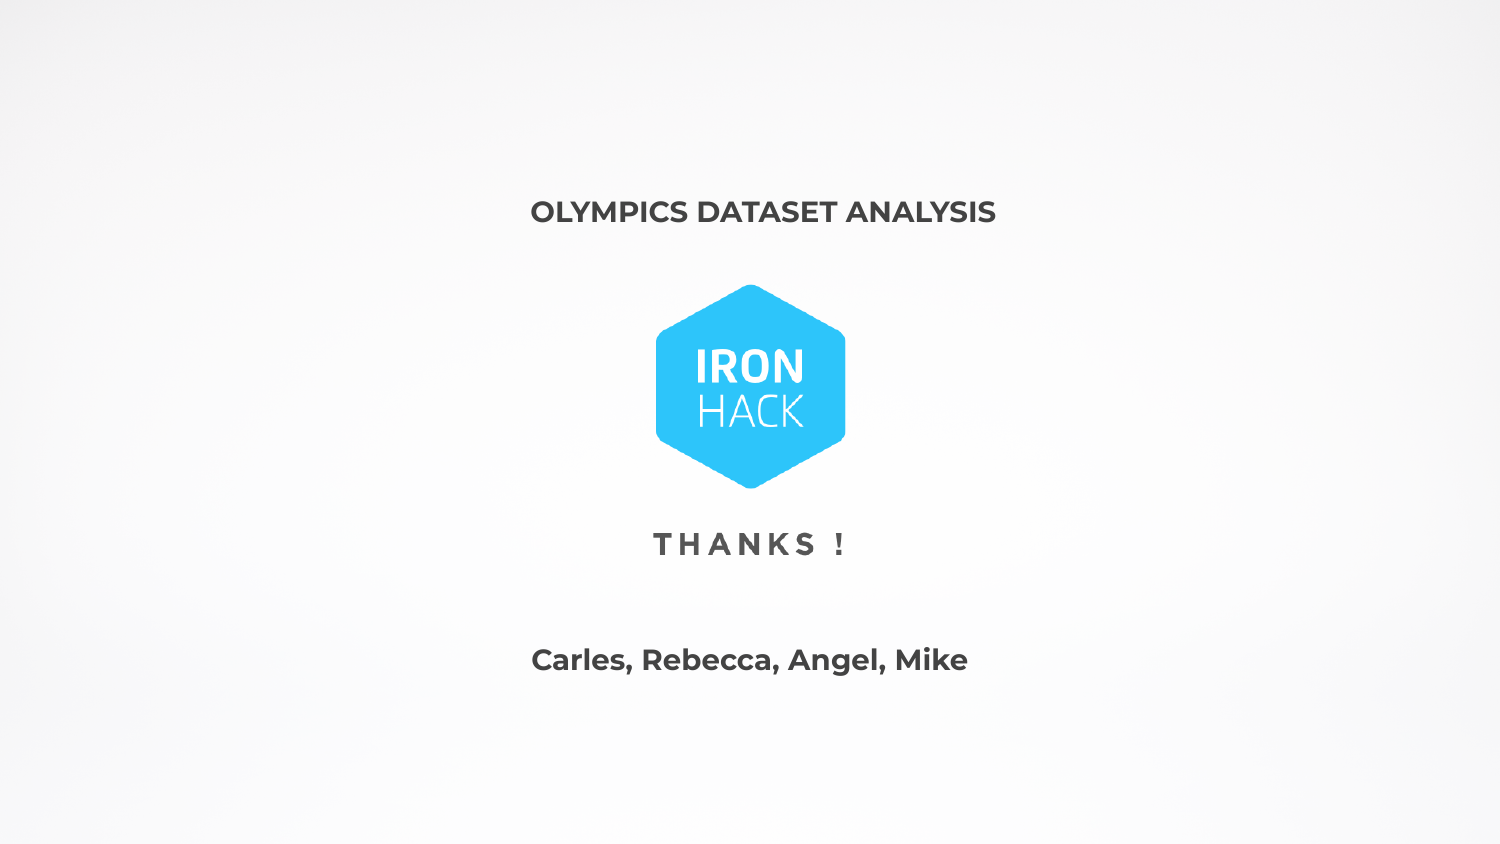

OLYMPICS DATASET ANALYSIS
Carles, Rebecca, Angel, Mike